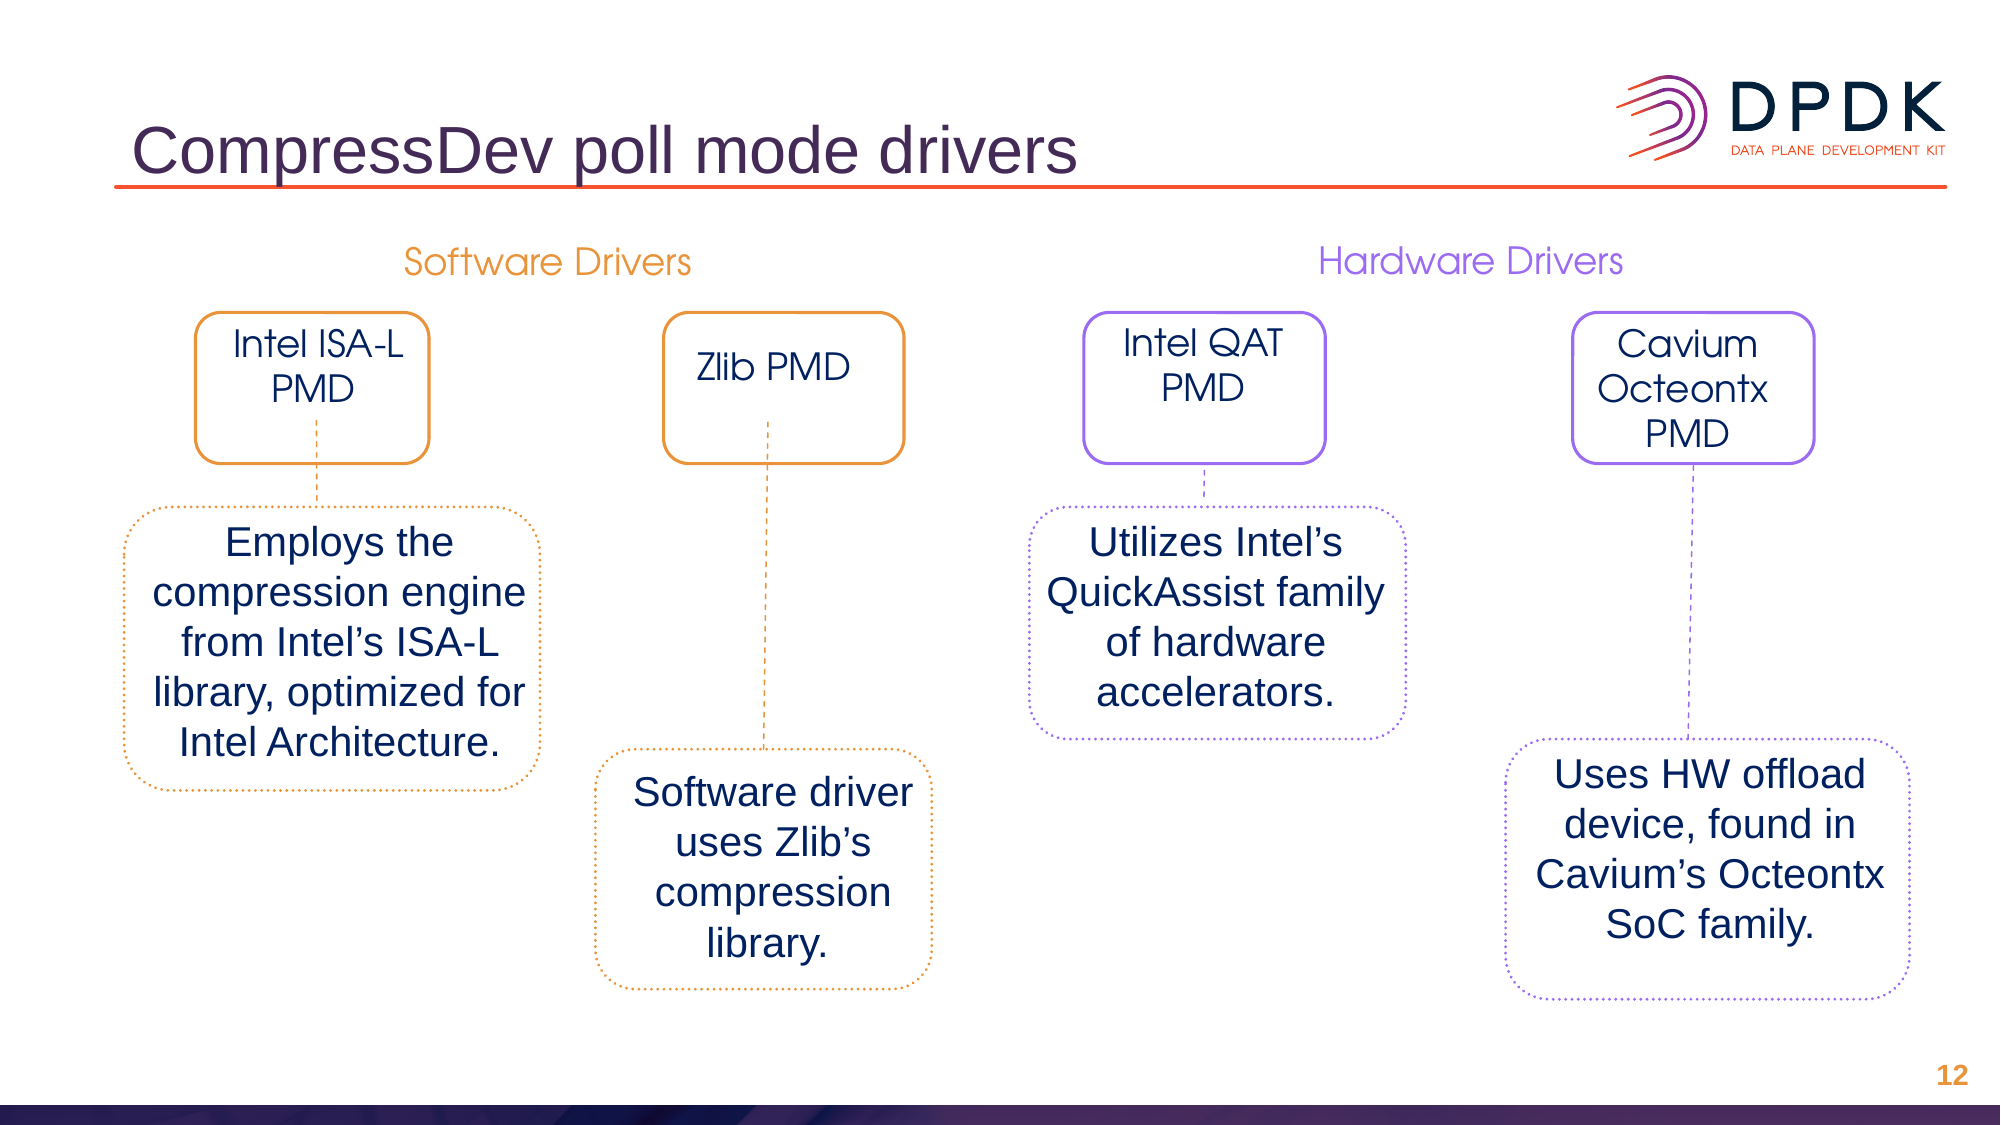

# CompressDev poll mode drivers
Hardware Drivers

Software Drivers

Intel QAT
PMD

Cavium
Octeontx  PMD
Intel ISA-L PMD
Zlib PMD

Utilizes Intel’s QuickAssist family of hardware accelerators.

Employs the compression engine from Intel’s ISA-L library, optimized for Intel Architecture.

Uses HW offload device, found in Cavium’s Octeontx SoC family.

Software driver uses Zlib’s compression library.